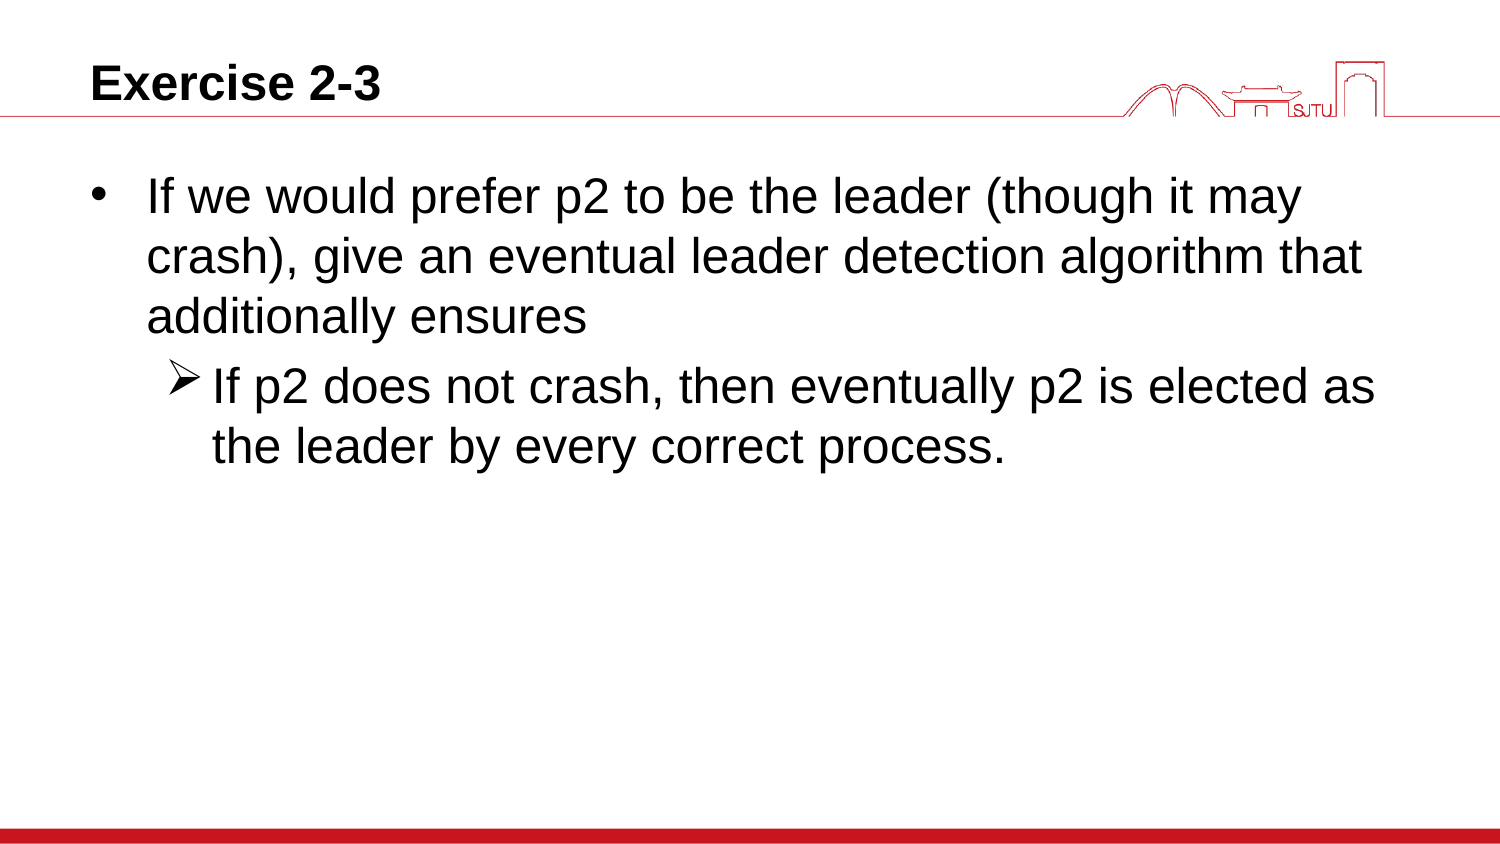

# Exercise 2-3
If we would prefer p2 to be the leader (though it may crash), give an eventual leader detection algorithm that additionally ensures
If p2 does not crash, then eventually p2 is elected as the leader by every correct process.